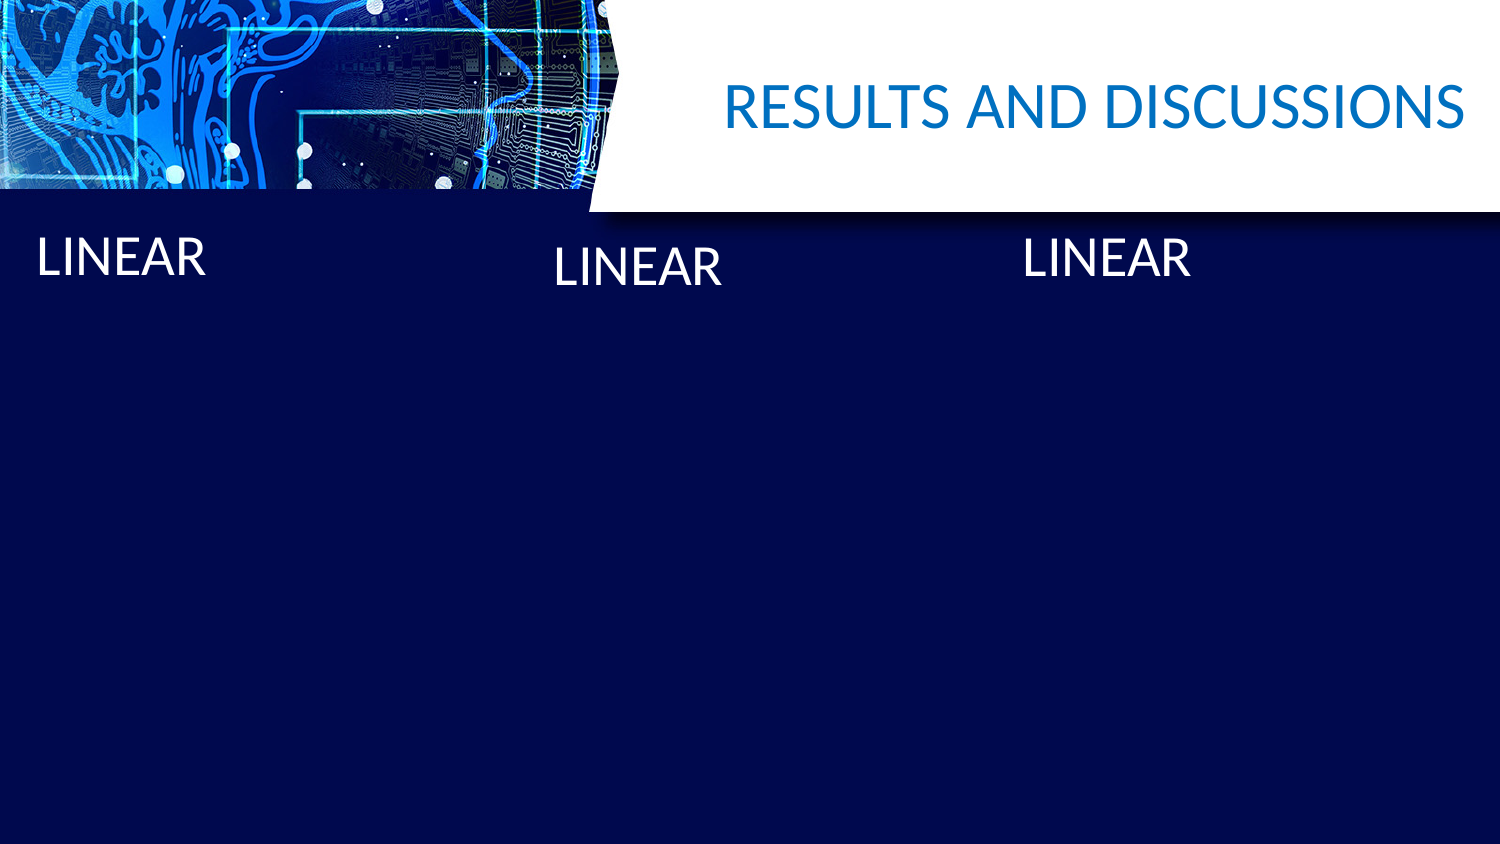

# RESULTS AND DISCUSSIONS
LINEAR
LINEAR
LINEAR